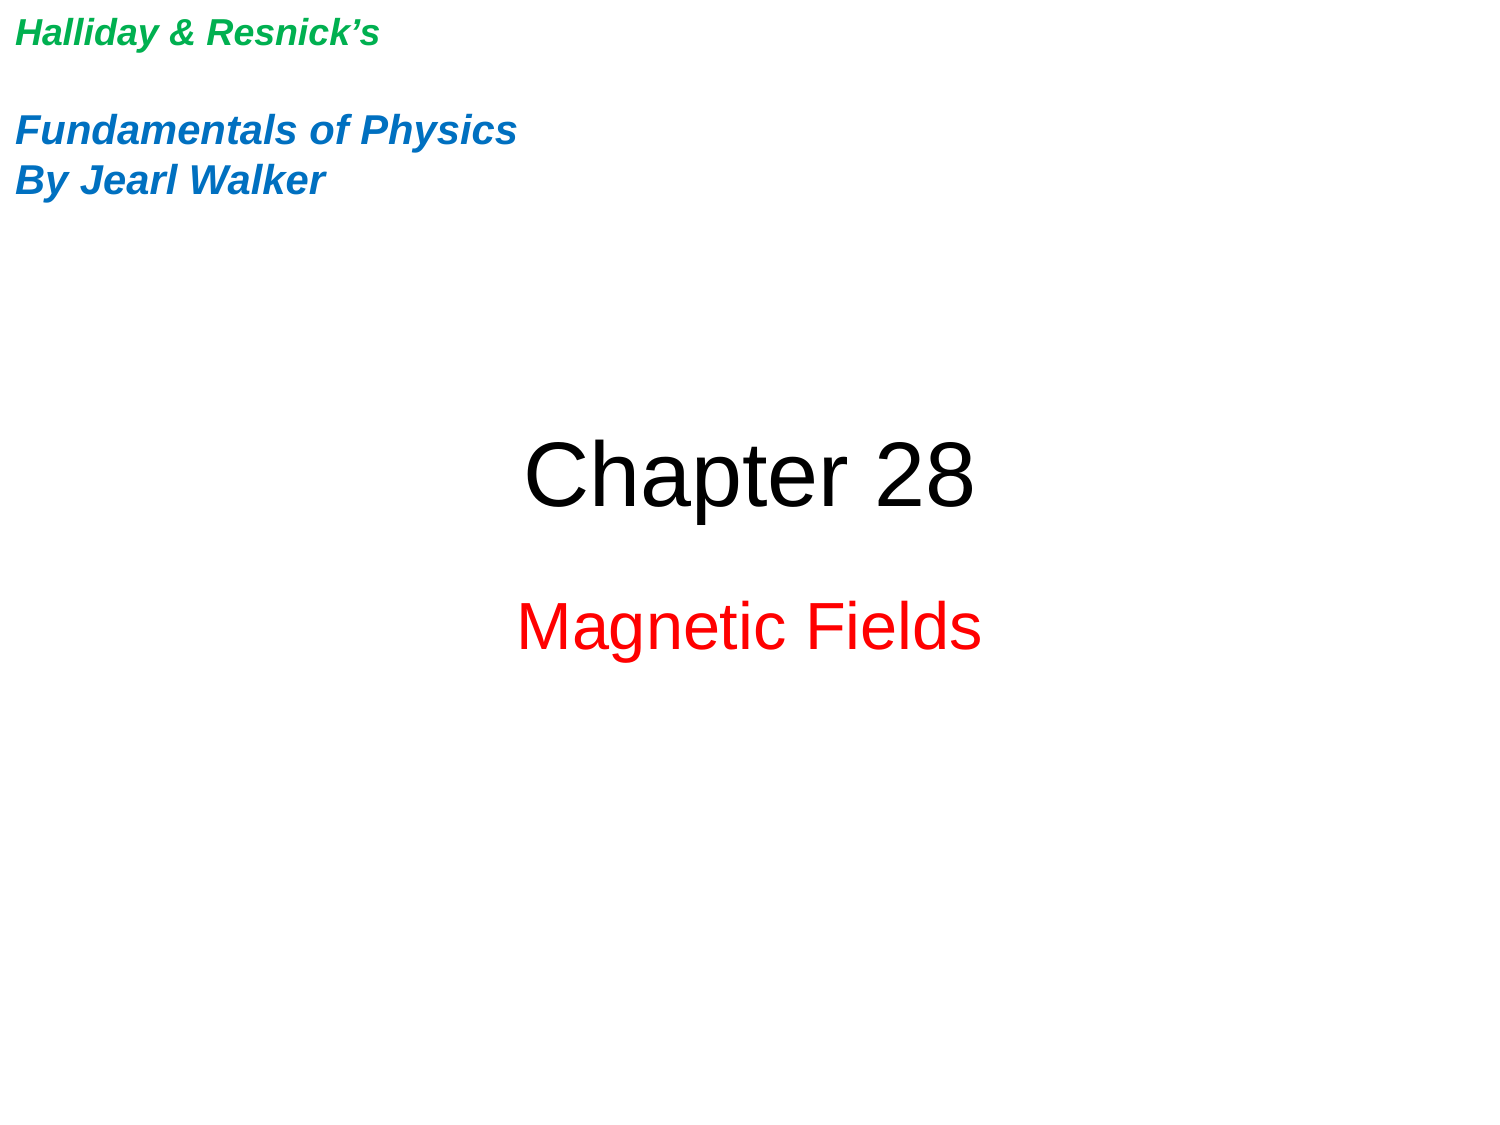

Halliday & Resnick’s

Fundamentals of Physics
By Jearl Walker
# Chapter 28
Magnetic Fields